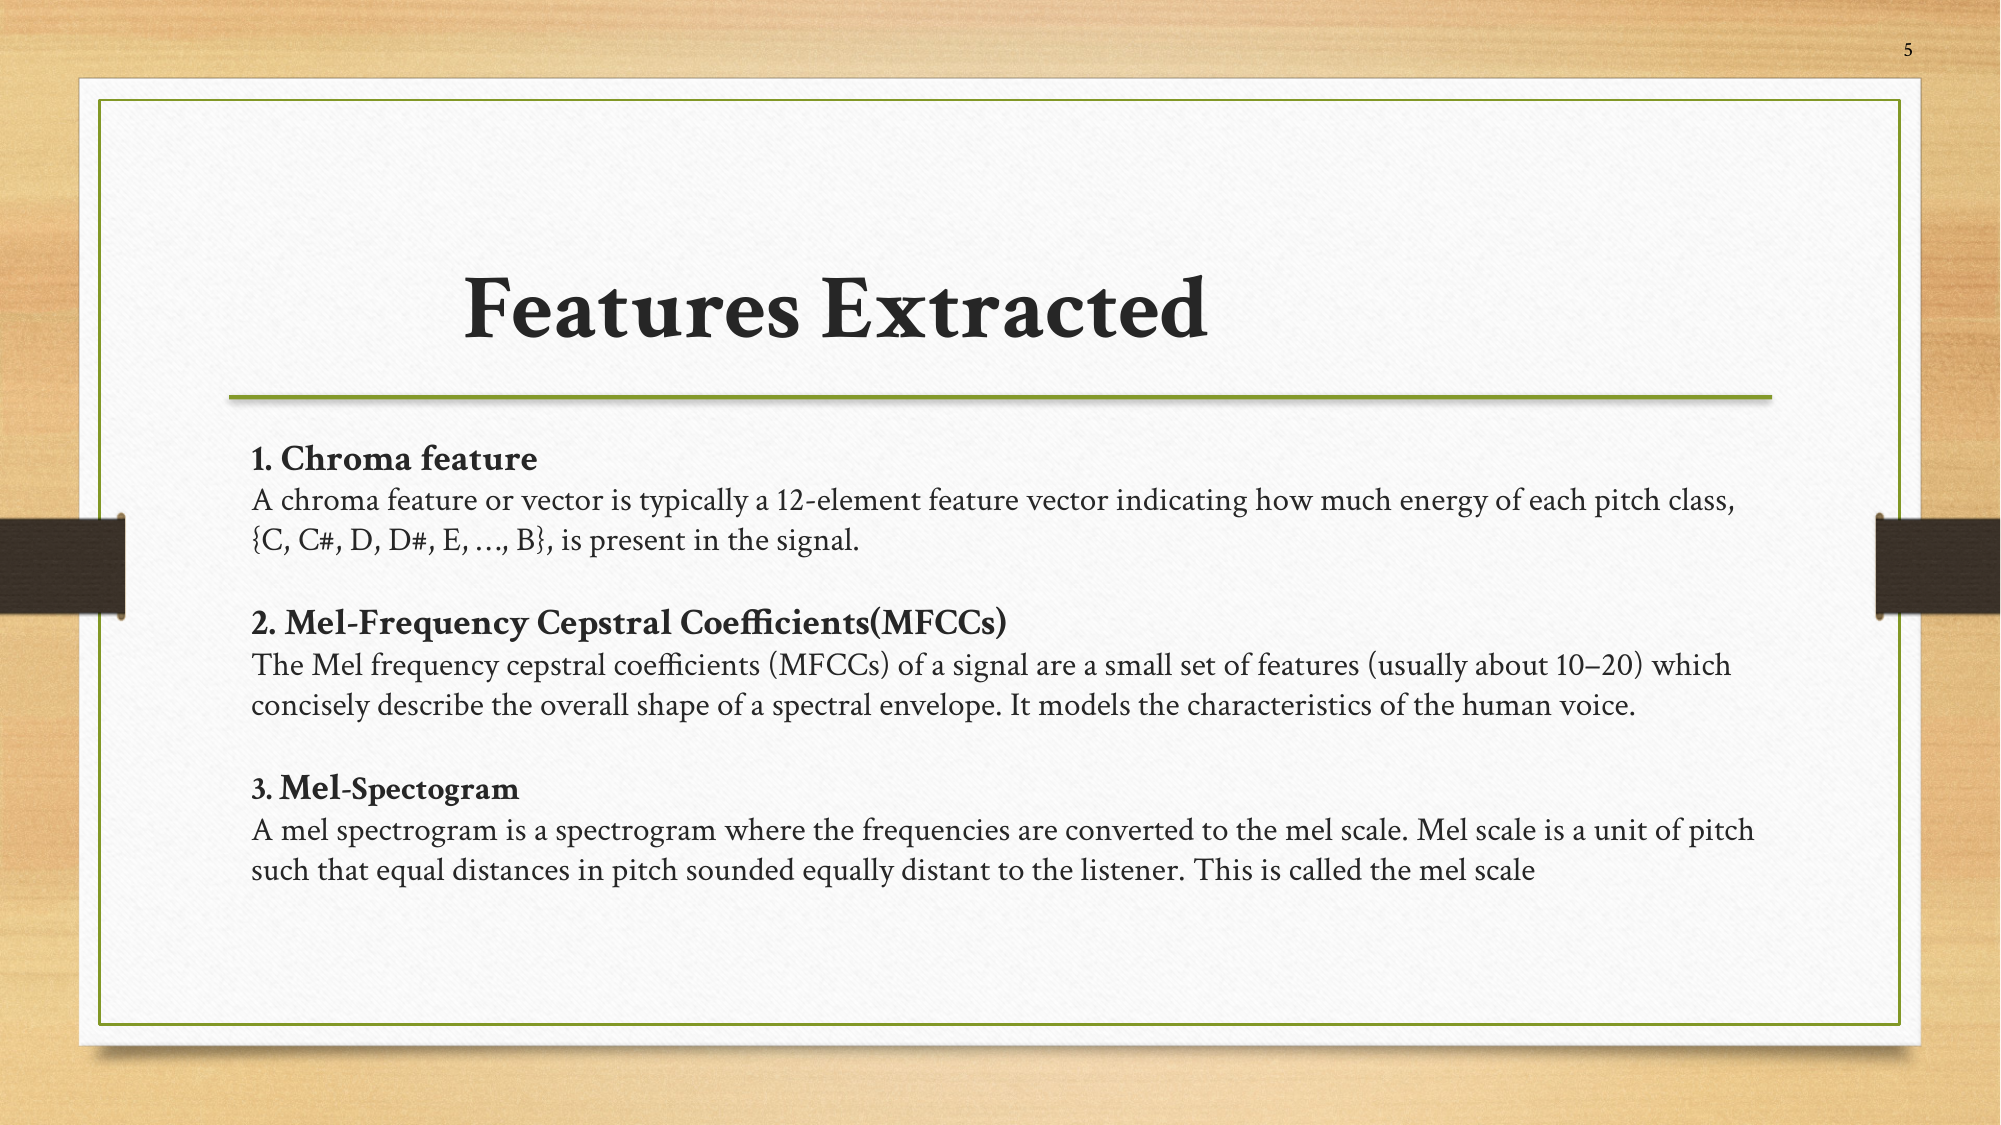

Features Extracted
1. Chroma feature
A chroma feature or vector is typically a 12-element feature vector indicating how much energy of each pitch class, {C, C#, D, D#, E, …, B}, is present in the signal.

2. Mel-Frequency Cepstral Coefficients(MFCCs)
The Mel frequency cepstral coefficients (MFCCs) of a signal are a small set of features (usually about 10–20) which concisely describe the overall shape of a spectral envelope. It models the characteristics of the human voice.

3. Mel-Spectogram
A mel spectrogram is a spectrogram where the frequencies are converted to the mel scale. Mel scale is a unit of pitch such that equal distances in pitch sounded equally distant to the listener. This is called the mel scale